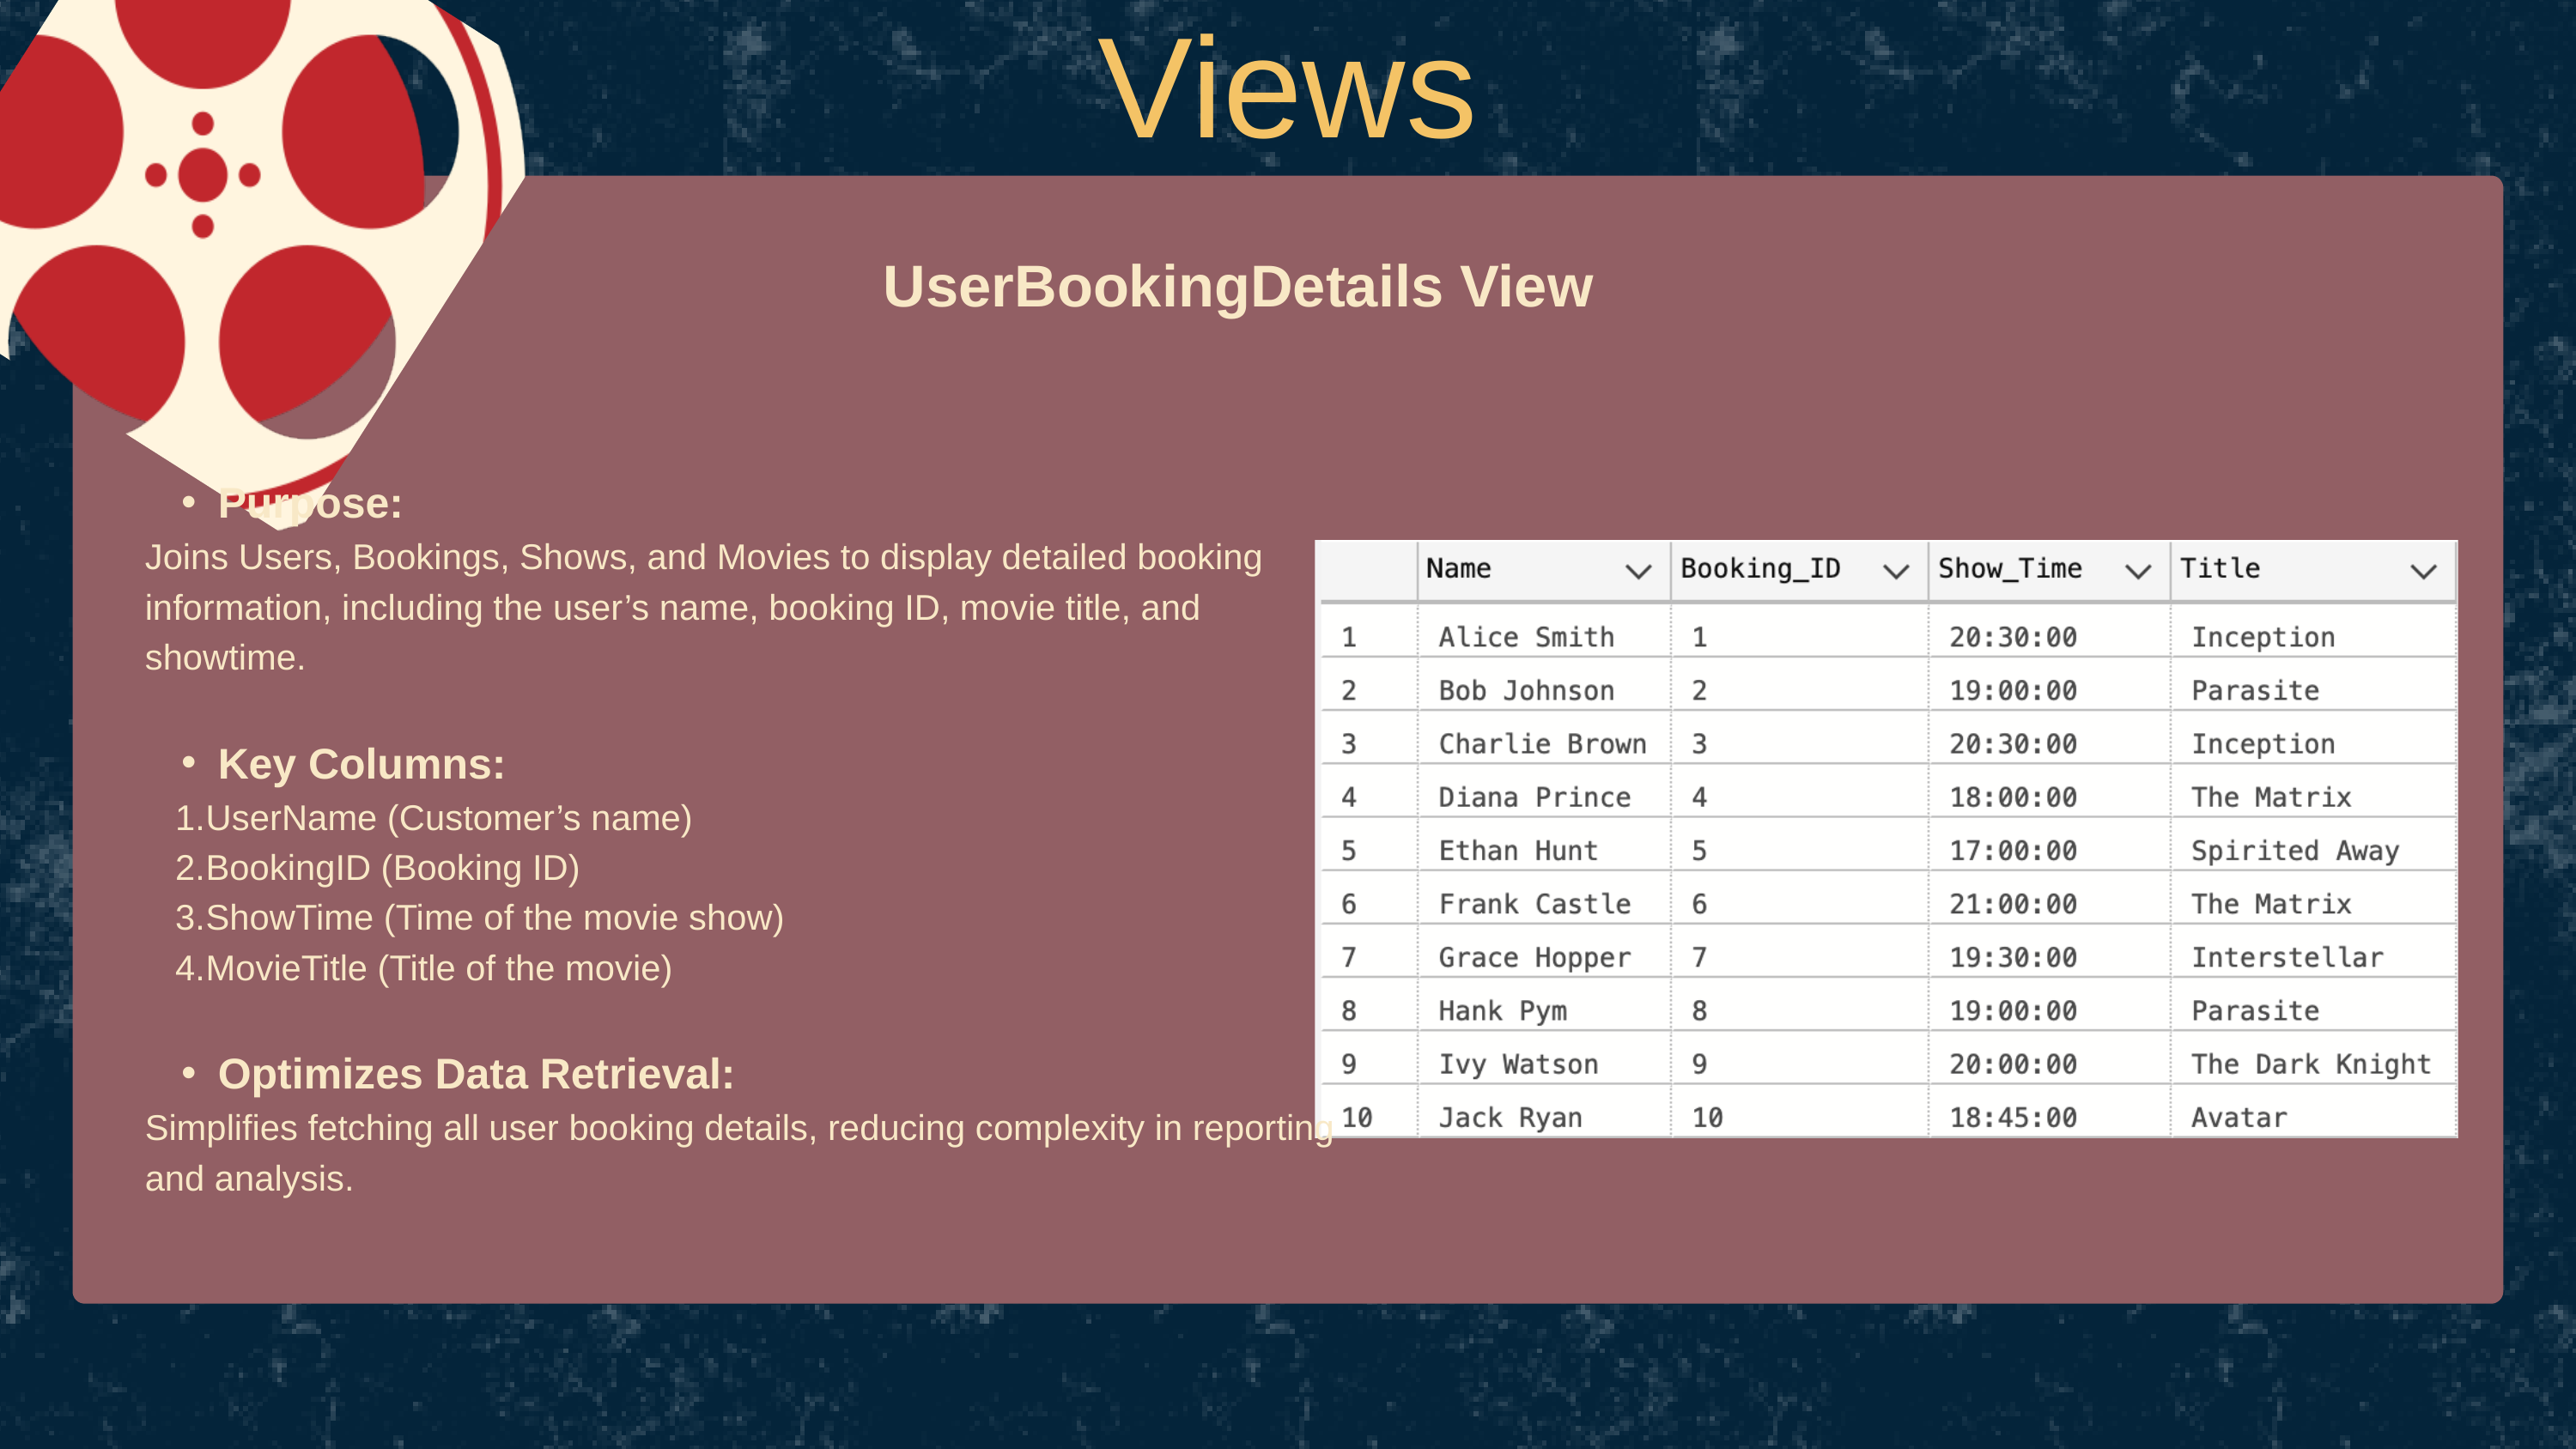

Views

UserBookingDetails View
Purpose:
Joins Users, Bookings, Shows, and Movies to display detailed booking information, including the user’s name, booking ID, movie title, and showtime.

Key Columns:
UserName (Customer’s name)
BookingID (Booking ID)
ShowTime (Time of the movie show)
MovieTitle (Title of the movie)

Optimizes Data Retrieval:
Simplifies fetching all user booking details, reducing complexity in reporting and analysis.